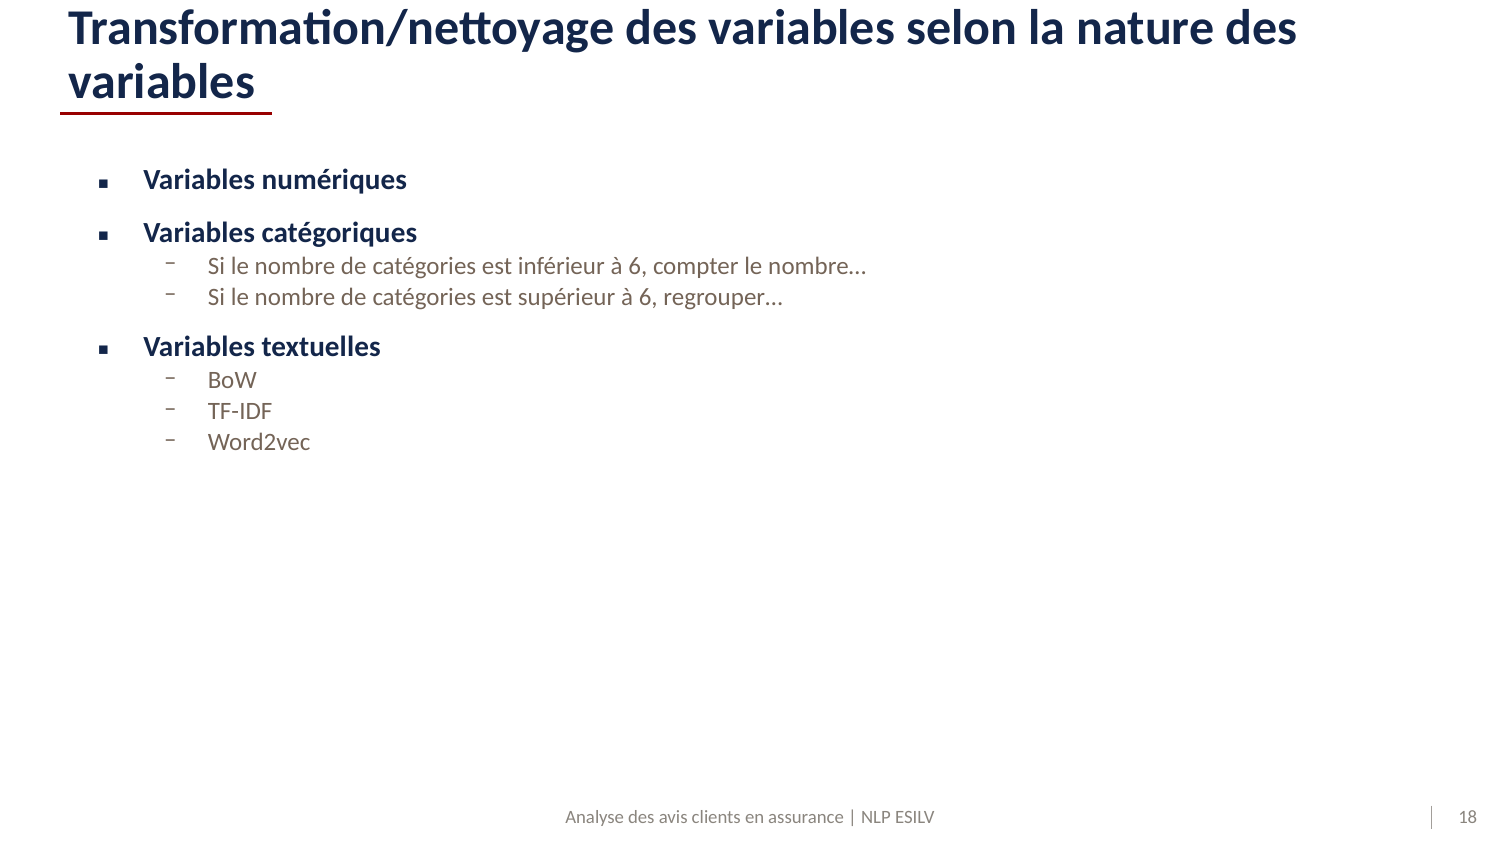

# Transformation/nettoyage des variables selon la nature des variables
Variables numériques
Variables catégoriques
Si le nombre de catégories est inférieur à 6, compter le nombre…
Si le nombre de catégories est supérieur à 6, regrouper…
Variables textuelles
BoW
TF-IDF
Word2vec